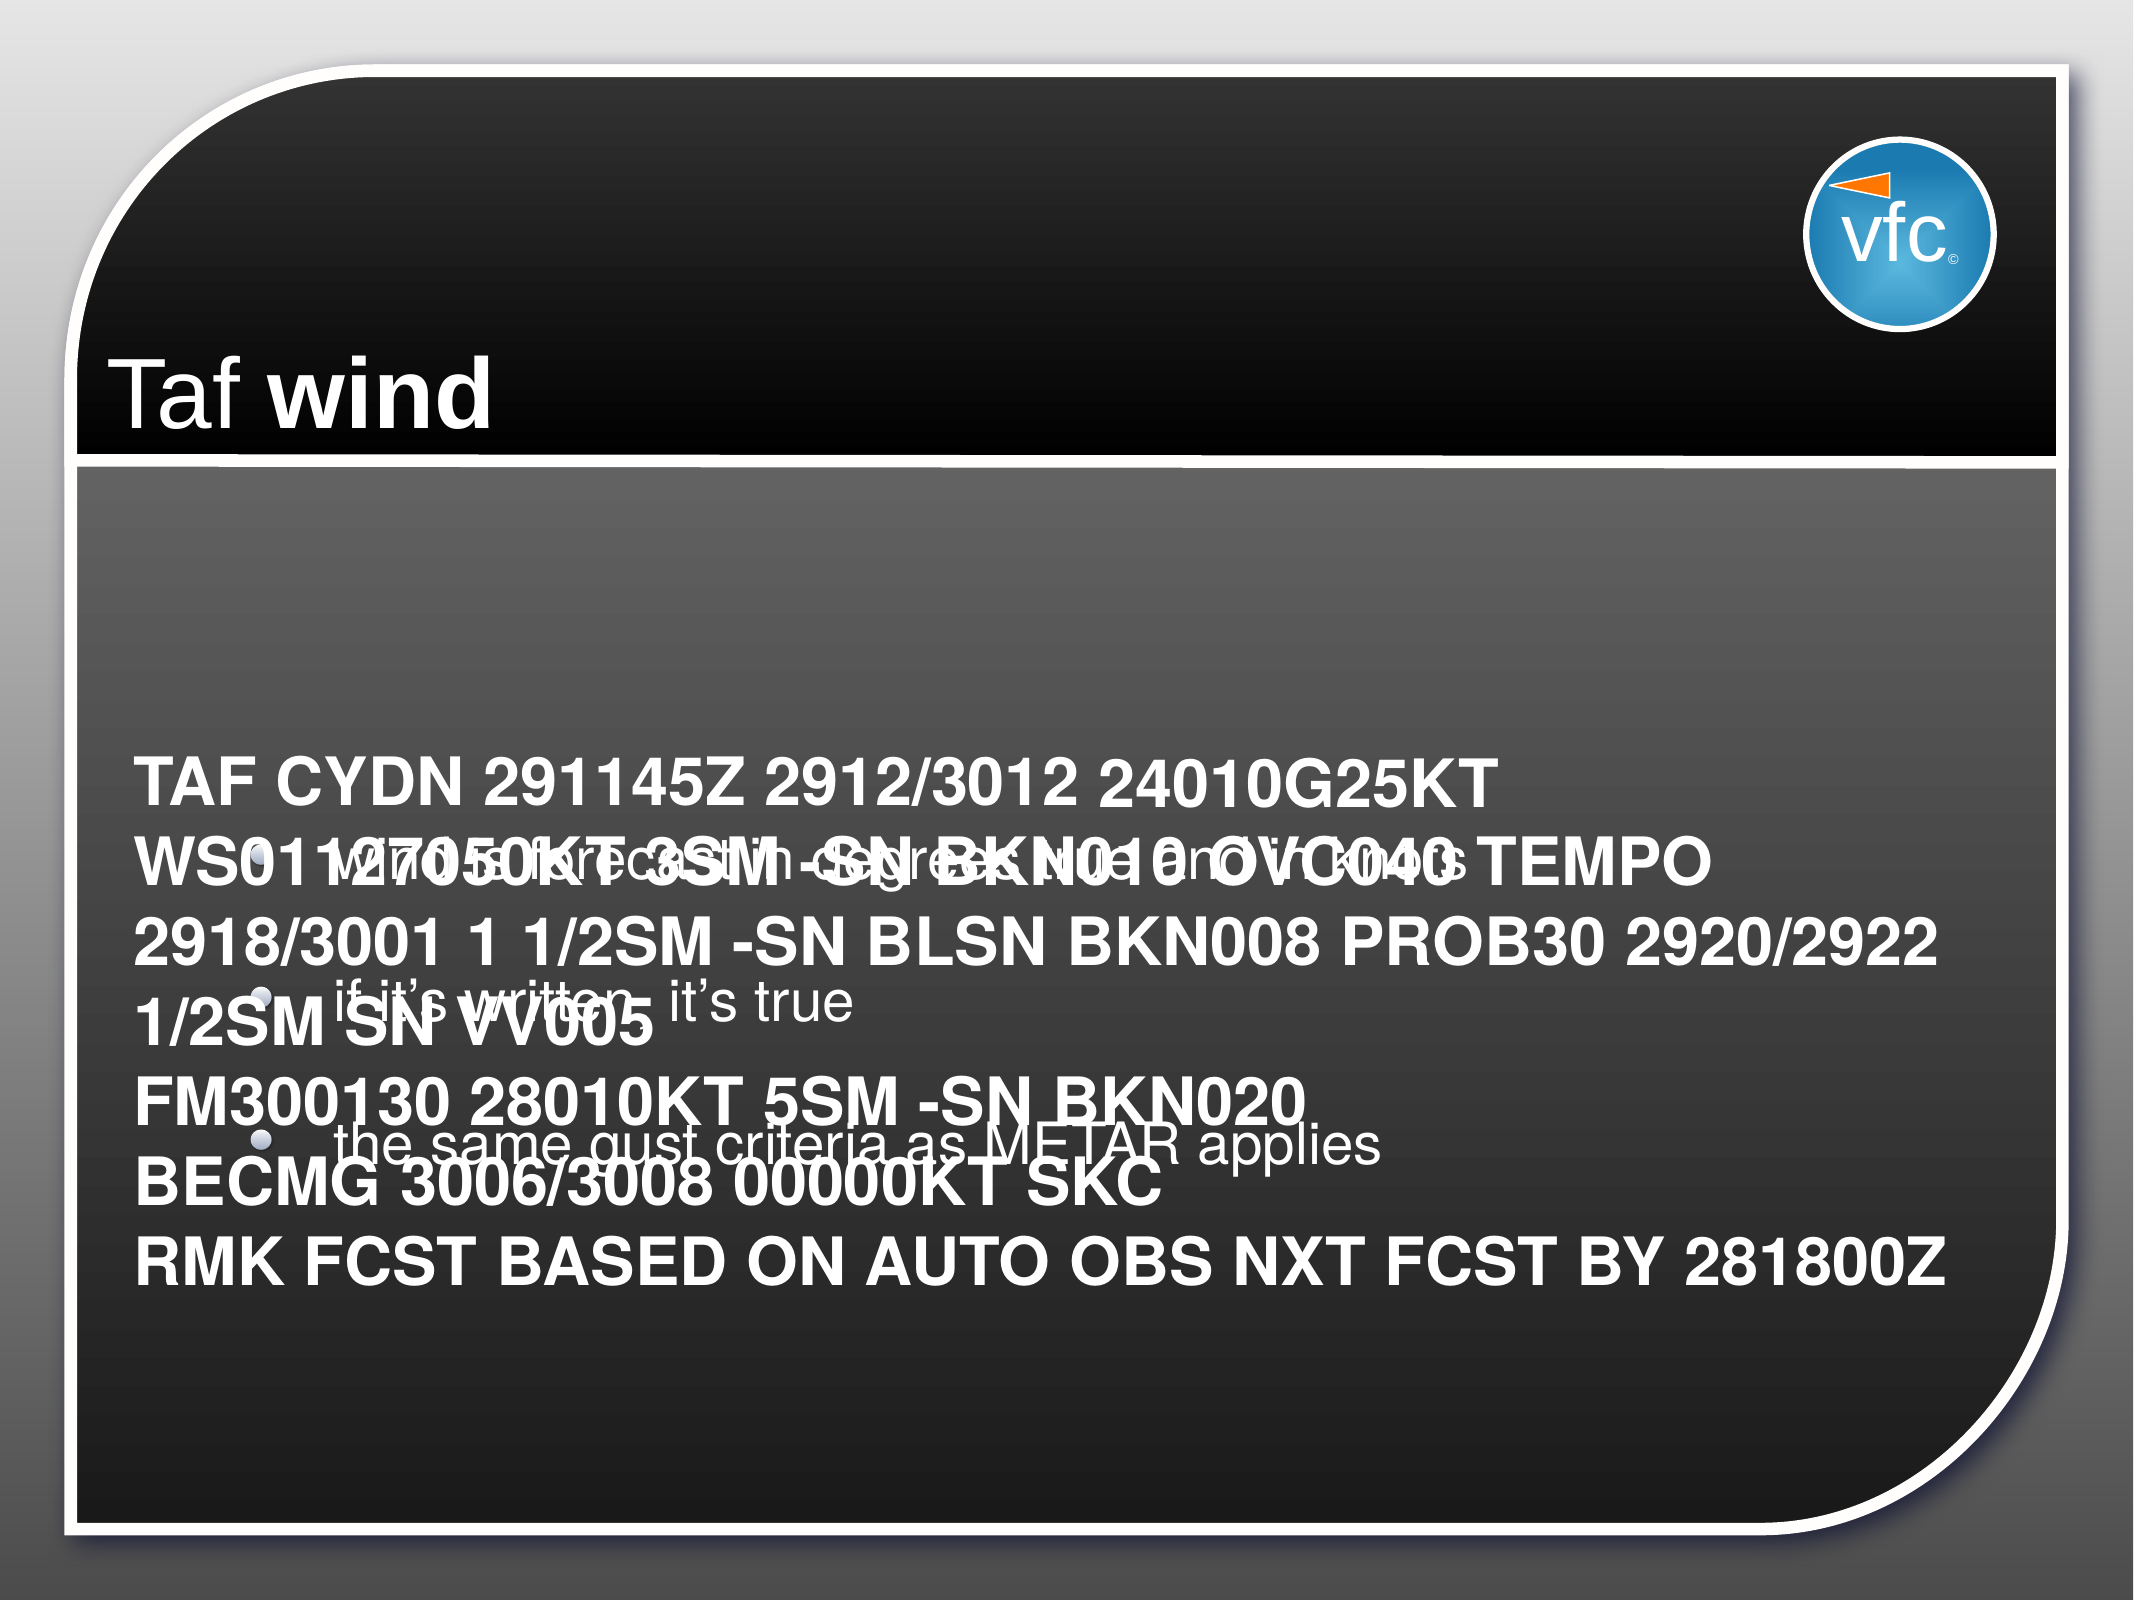

vfc©

# Taf wind
TAF CYDN 291145Z 2912/3012                           WS01127050KT 3SM -SN BKN010 OVC040 TEMPO 2918/3001 1 1/2SM -SN BLSN BKN008 PROB30 2920/2922 1/2SM SN VV005
FM300130 28010KT 5SM -SN BKN020
BECMG 3006/3008 00000KT SKC
RMK FCST BASED ON AUTO OBS NXT FCST BY 281800Z
24010G25KT
wind is forecast in degrees true and in knots
if it’s written, it’s true
the same gust criteria as METAR applies